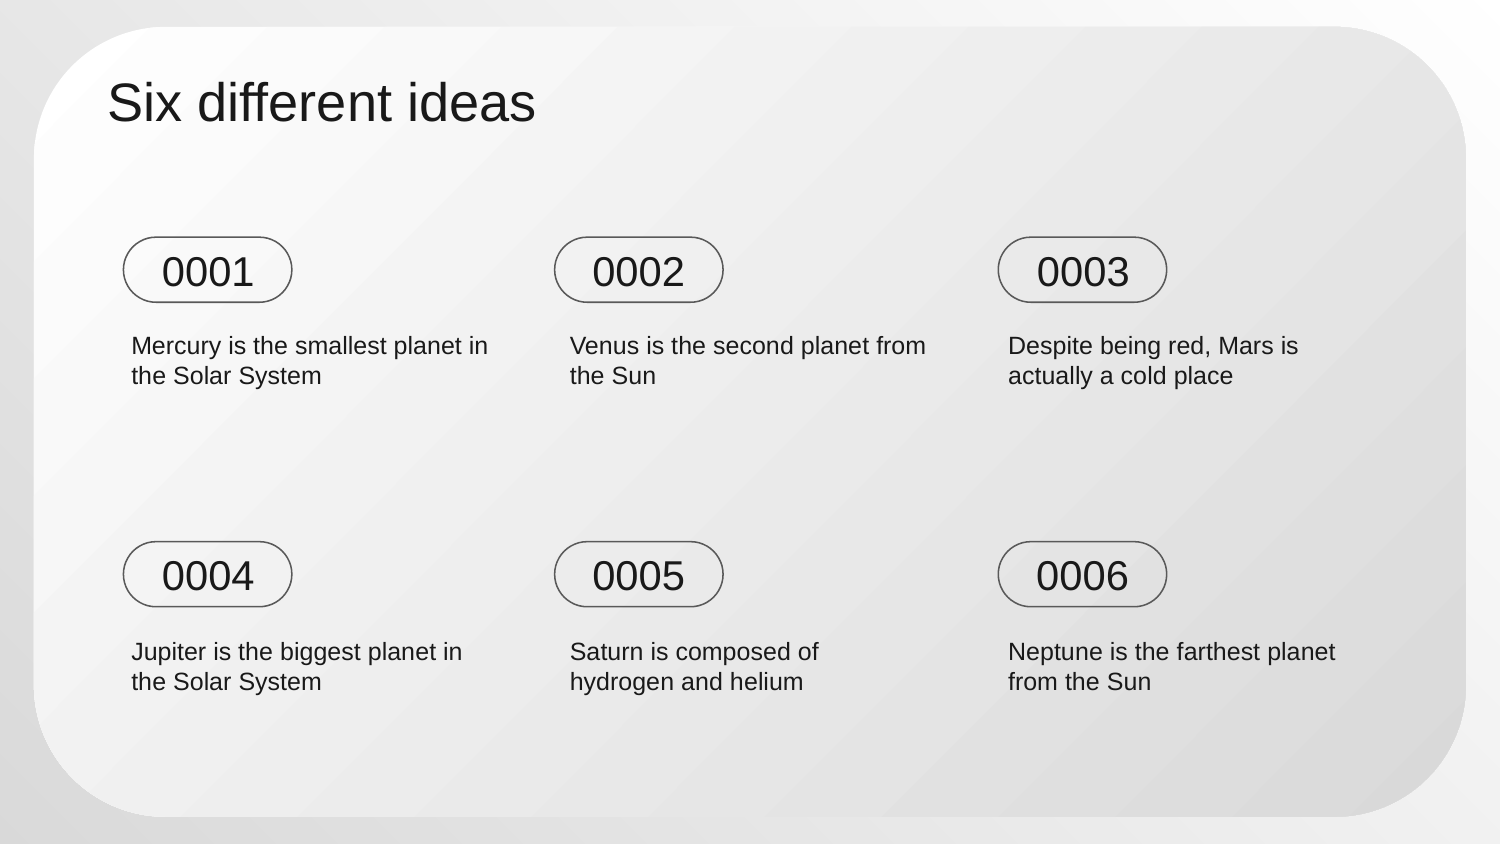

# Six different ideas

0002
0001
0003
Mercury is the smallest planet in the Solar System
Venus is the second planet from the Sun
Despite being red, Mars is actually a cold place

0005
0006
0004
Jupiter is the biggest planet in the Solar System
Saturn is composed of hydrogen and helium
Neptune is the farthest planet from the Sun